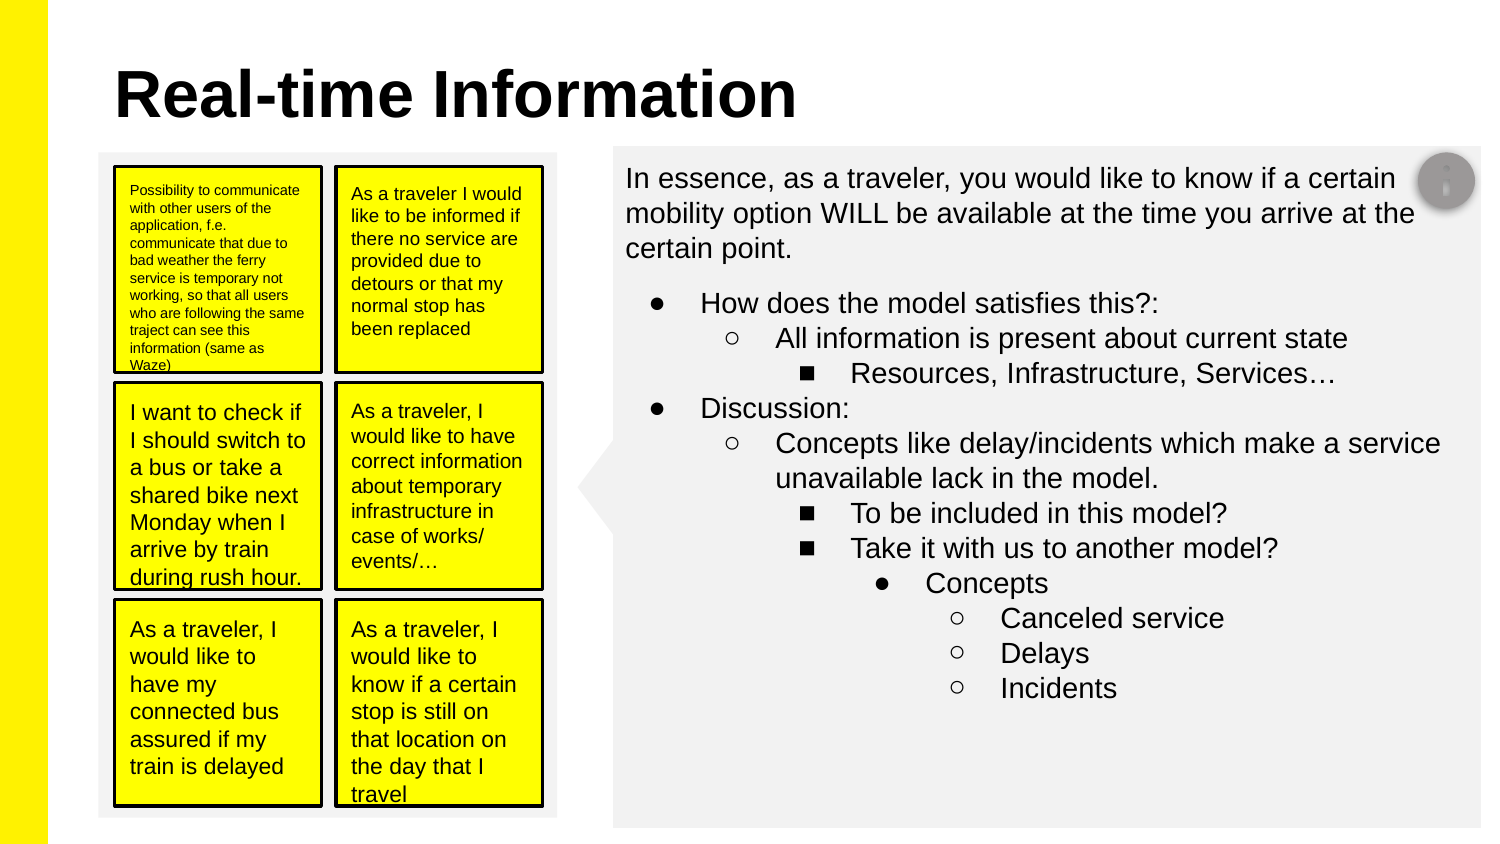

Real-time Information
In essence, as a traveler, you would like to know if a certain mobility option WILL be available at the time you arrive at the certain point.
How does the model satisfies this?:
All information is present about current state
Resources, Infrastructure, Services…
Discussion:
Concepts like delay/incidents which make a service unavailable lack in the model.
To be included in this model?
Take it with us to another model?
Concepts
Canceled service
Delays
Incidents

Possibility to communicate with other users of the application, f.e. communicate that due to bad weather the ferry service is temporary not working, so that all users who are following the same traject can see this information (same as Waze)
As a traveler I would like to be informed if there no service are provided due to detours or that my normal stop has been replaced
I want to check if I should switch to a bus or take a shared bike next Monday when I arrive by train during rush hour.
As a traveler, I would like to have correct information about temporary infrastructure in case of works/ events/…

As a traveler, I would like to have my connected bus assured if my train is delayed
As a traveler, I would like to know if a certain stop is still on that location on the day that I travel